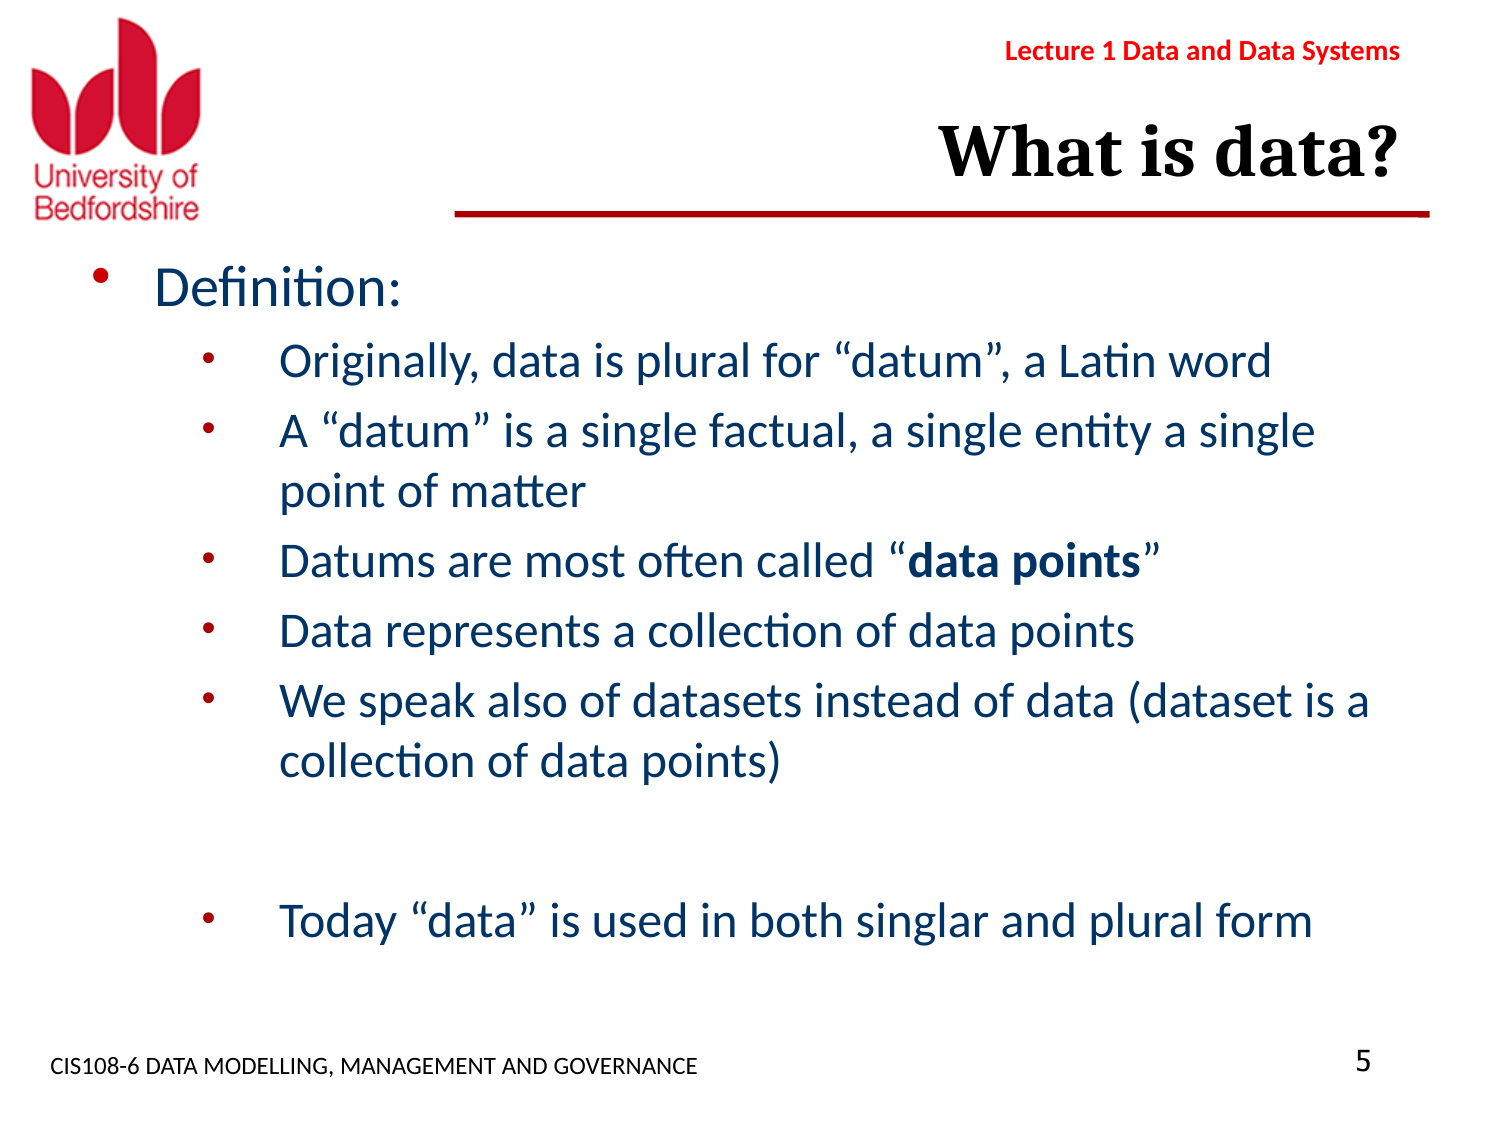

Lecture 1 Data and Data Systems
# What is data?
Definition:
Originally, data is plural for “datum”, a Latin word
A “datum” is a single factual, a single entity a single point of matter
Datums are most often called “data points”
Data represents a collection of data points
We speak also of datasets instead of data (dataset is a collection of data points)

Today “data” is used in both singlar and plural form
CIS108-6 DATA MODELLING, MANAGEMENT AND GOVERNANCE